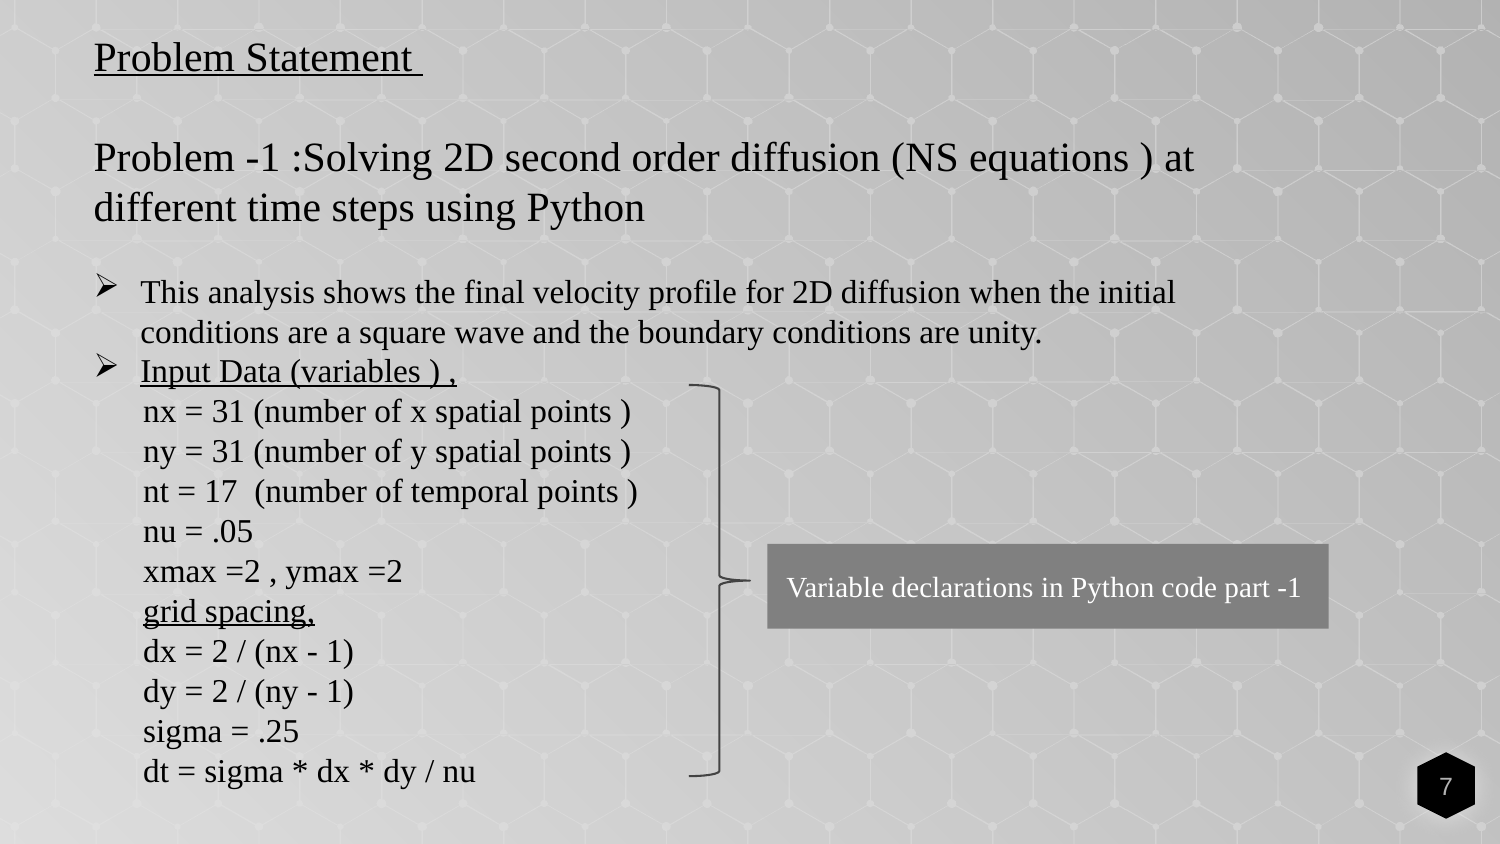

Problem Statement

Problem -1 :Solving 2D second order diffusion (NS equations ) at different time steps using Python

This analysis shows the final velocity profile for 2D diffusion when the initial conditions are a square wave and the boundary conditions are unity.
Input Data (variables ) ,
      nx = 31 (number of x spatial points )
      ny = 31 (number of y spatial points )
      nt = 17  (number of temporal points )
      nu = .05
      xmax =2 , ymax =2
      grid spacing,
      dx = 2 / (nx - 1)
      dy = 2 / (ny - 1)
      sigma = .25
      dt = sigma * dx * dy / nu

Variable declarations in Python code part -1
7